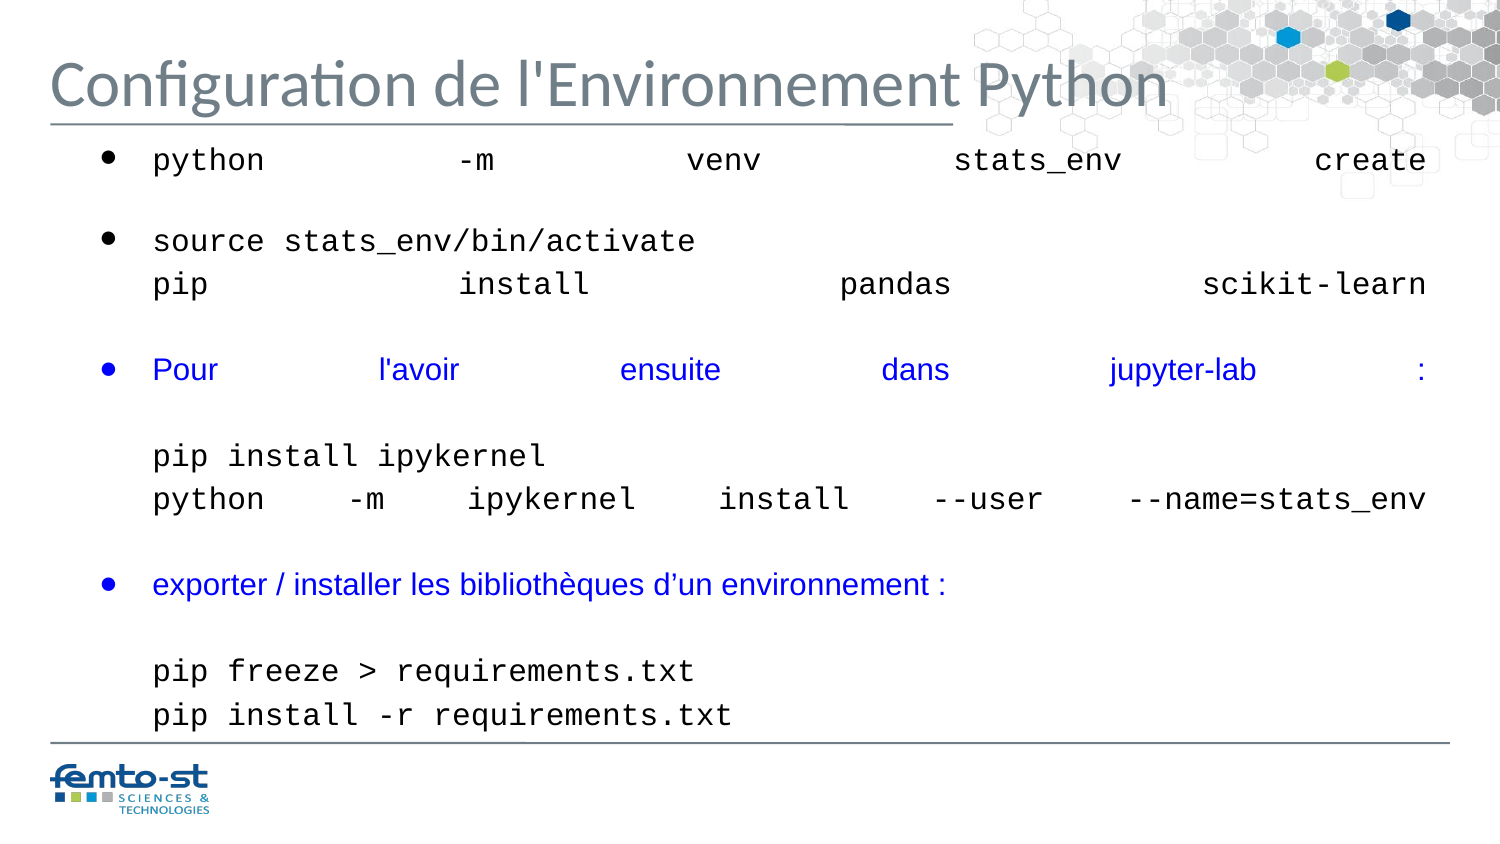

Configuration de l'Environnement Python
python -m venv stats_env create
source stats_env/bin/activate
pip install pandas scikit-learn
Pour l'avoir ensuite dans jupyter-lab :
pip install ipykernel
python -m ipykernel install --user --name=stats_env
exporter / installer les bibliothèques d’un environnement :

pip freeze > requirements.txt
pip install -r requirements.txt